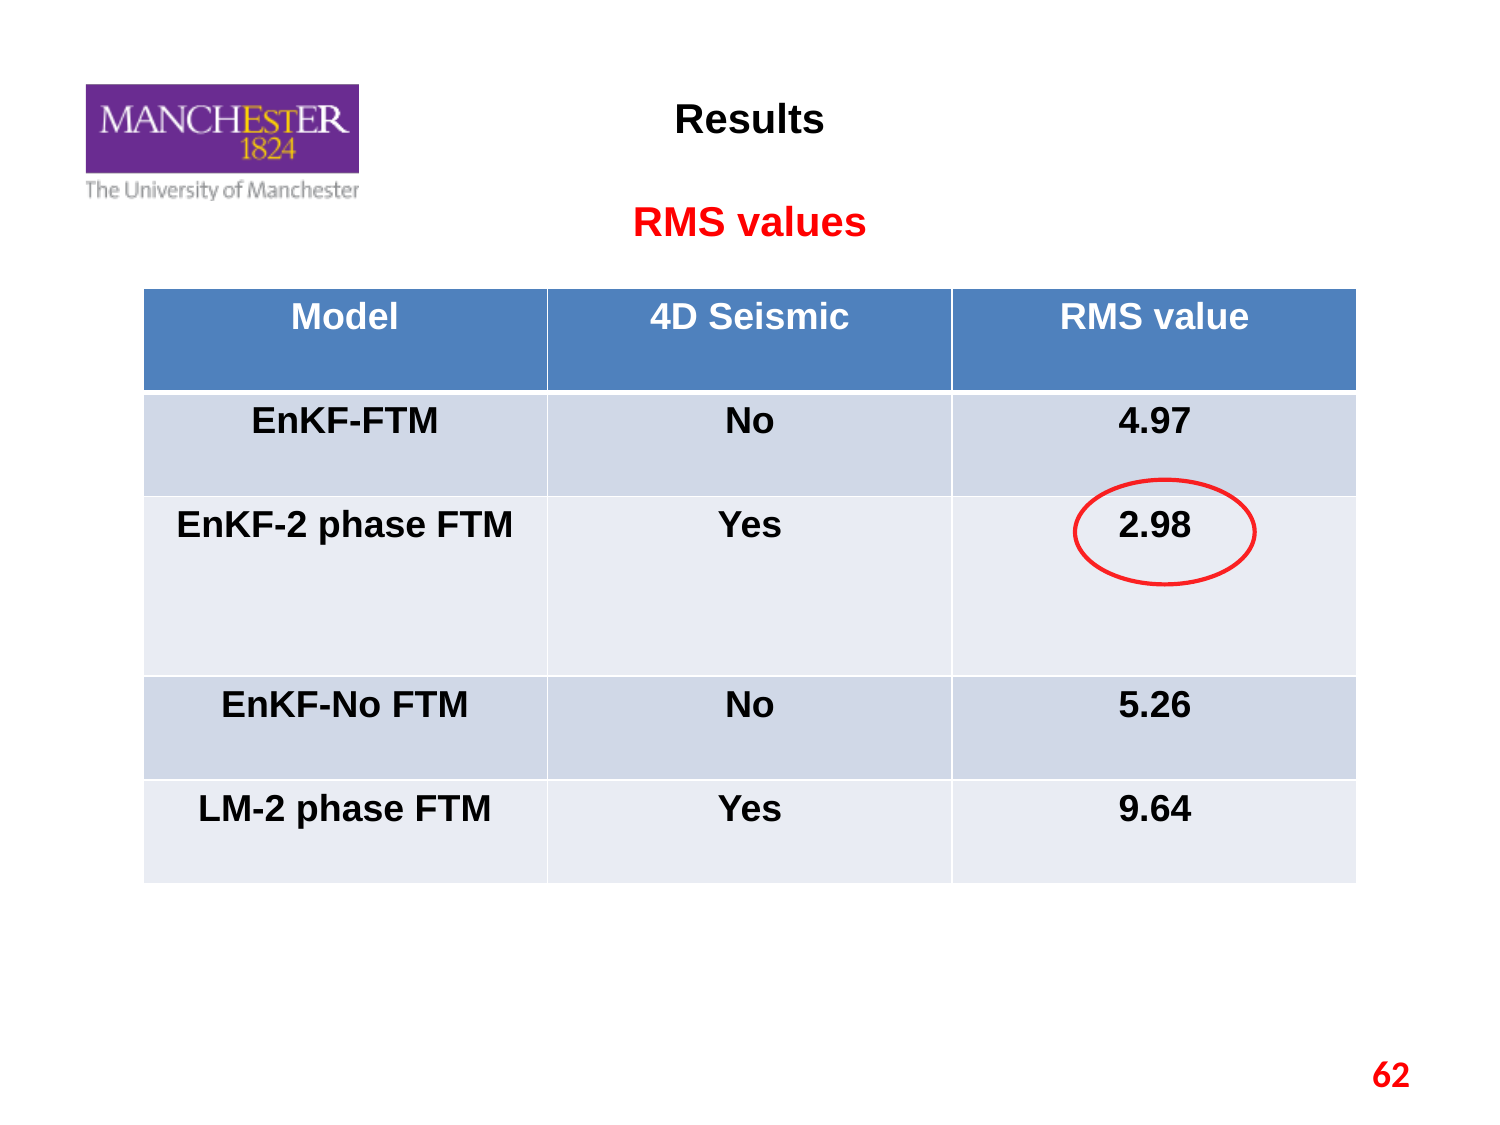

Results
RMS values

| Model | 4D Seismic | RMS value |
| --- | --- | --- |
| EnKF-FTM | No | 4.97 |
| EnKF-2 phase FTM | Yes | 2.98 |
| EnKF-No FTM | No | 5.26 |
| LM-2 phase FTM | Yes | 9.64 |

62